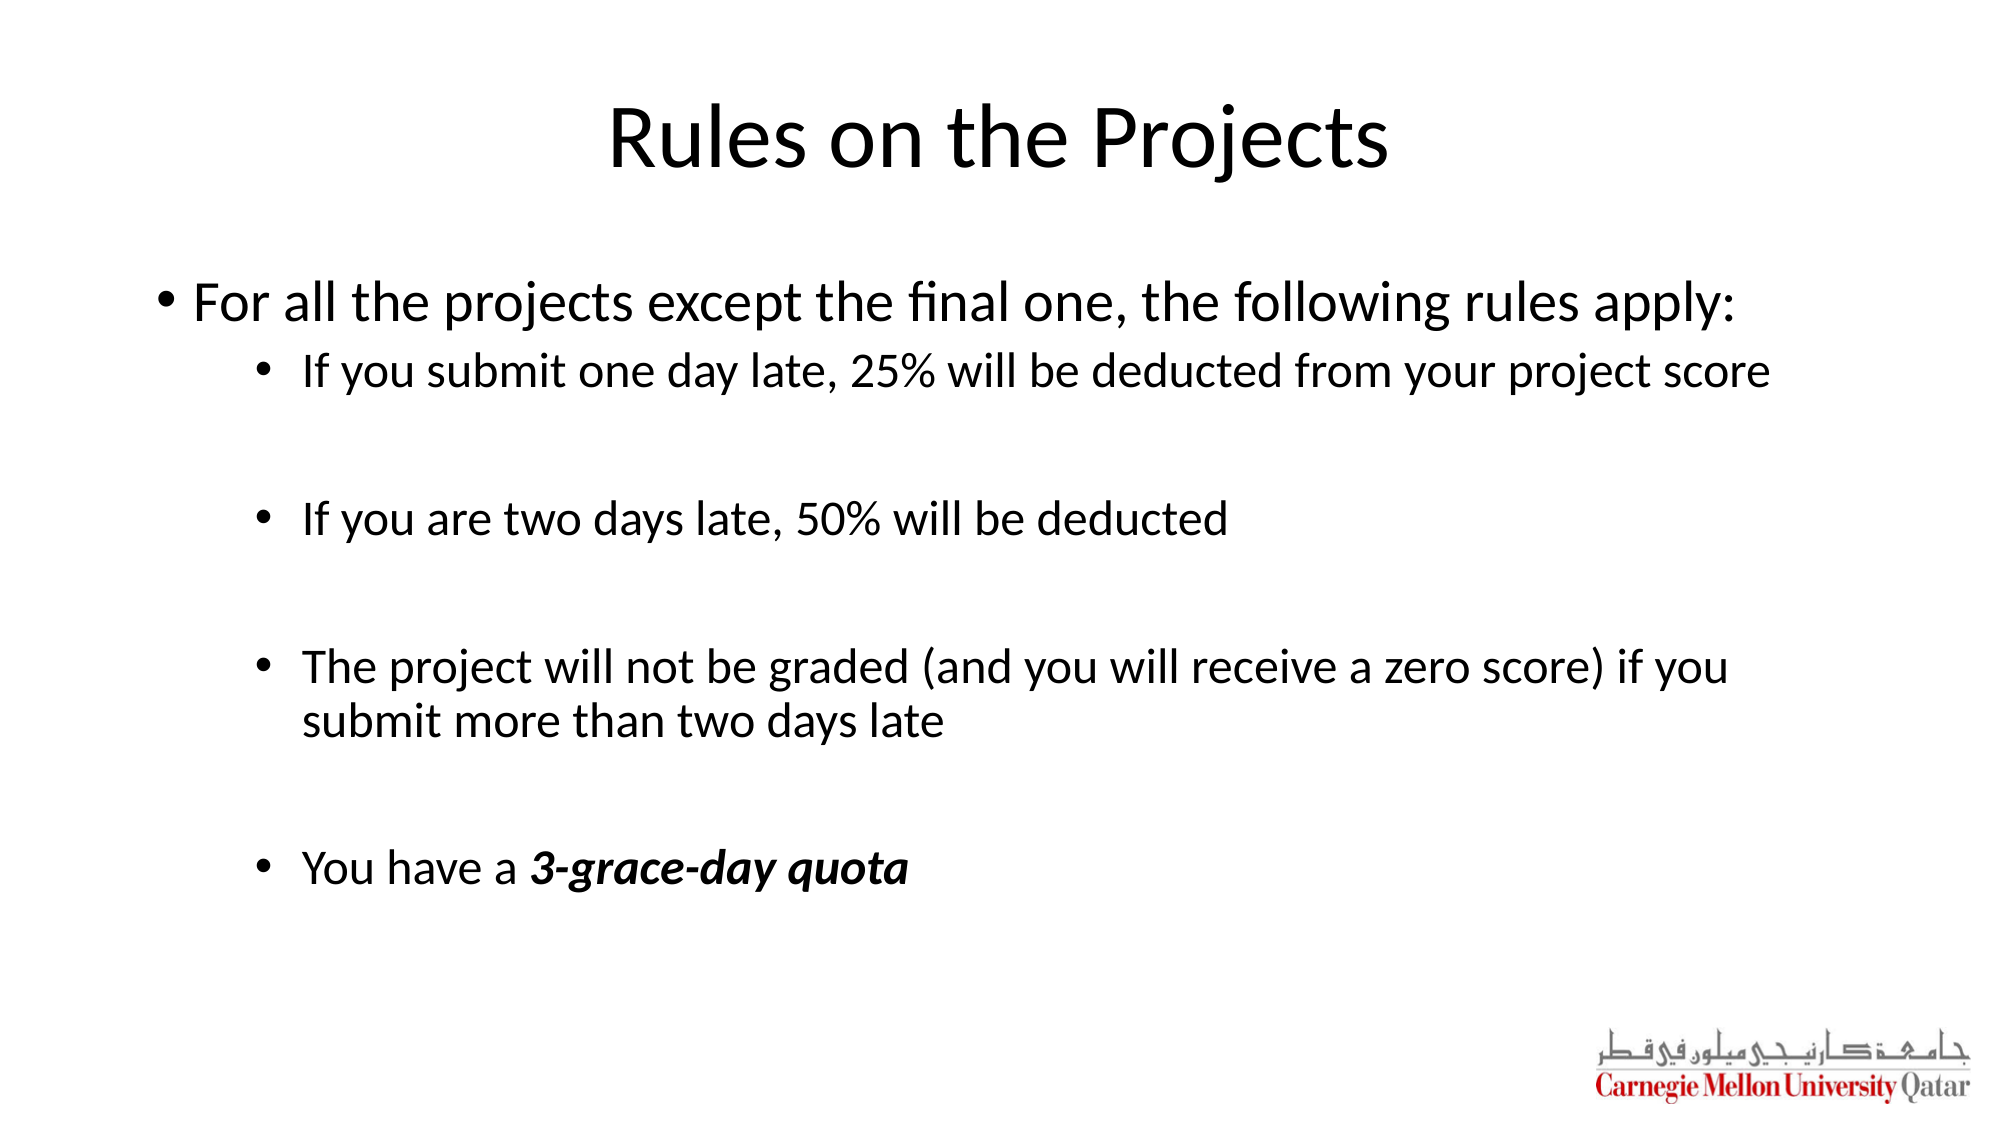

# Rules on the Projects
For all the projects except the final one, the following rules apply:
If you submit one day late, 25% will be deducted from your project score

If you are two days late, 50% will be deducted

The project will not be graded (and you will receive a zero score) if you submit more than two days late

You have a 3-grace-day quota